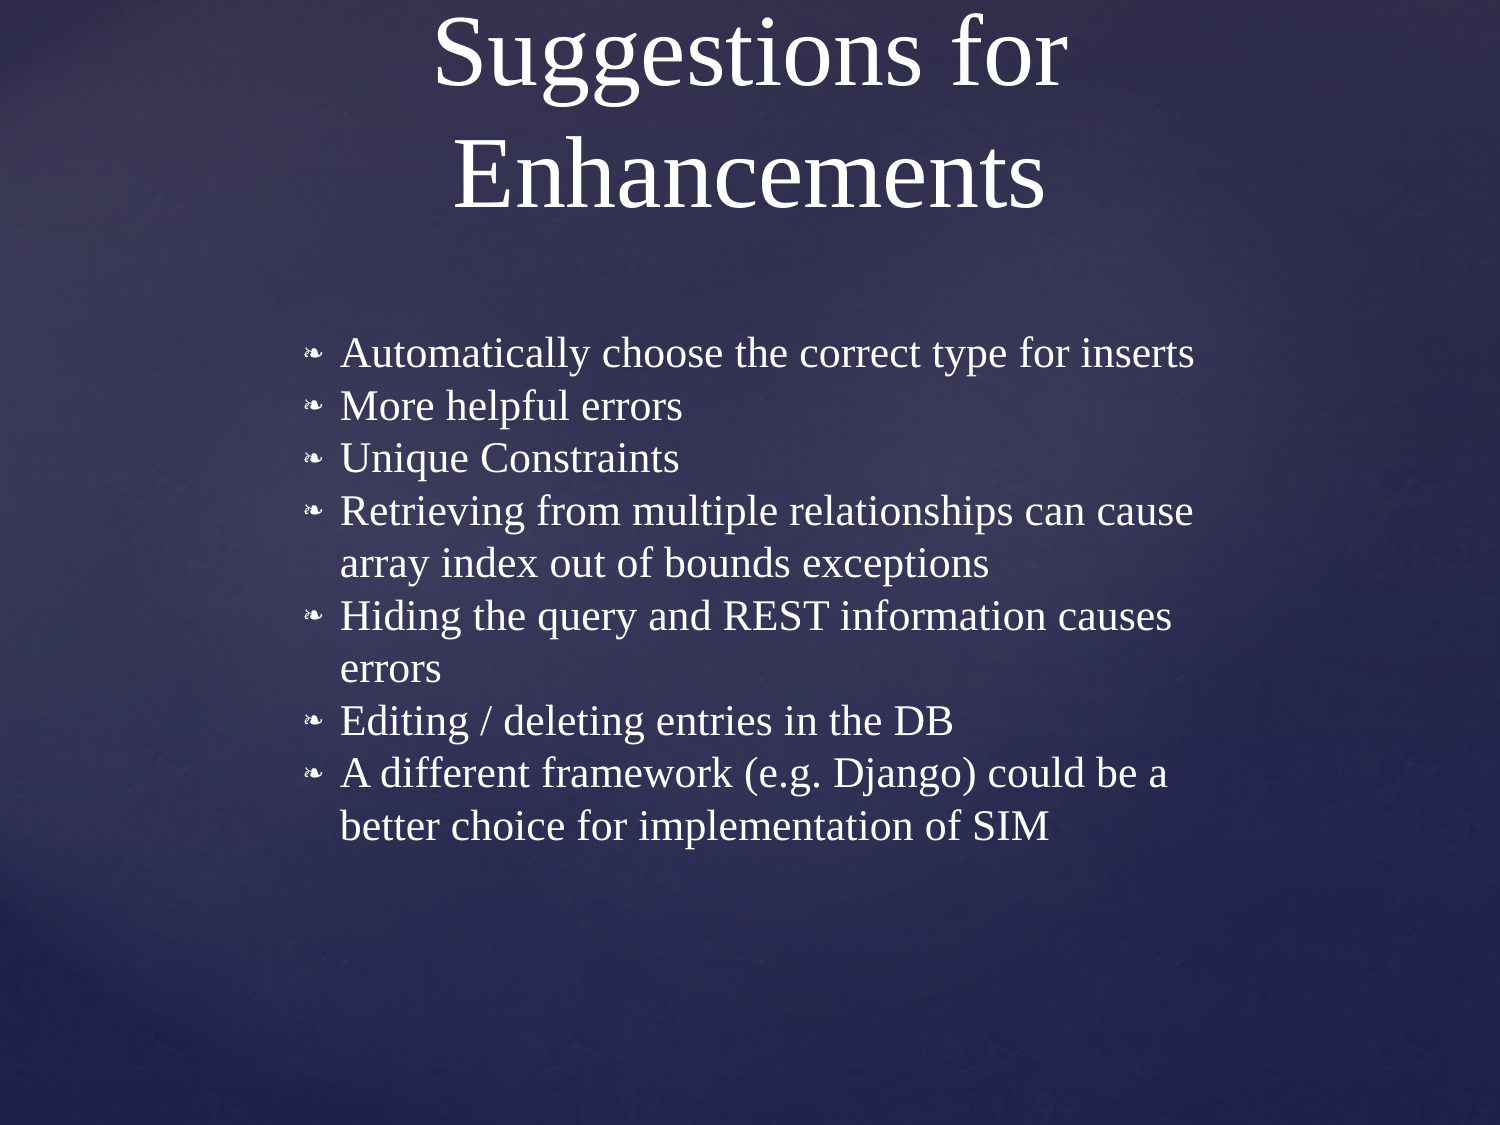

# Suggestions for Enhancements
Automatically choose the correct type for inserts
More helpful errors
Unique Constraints
Retrieving from multiple relationships can cause array index out of bounds exceptions
Hiding the query and REST information causes errors
Editing / deleting entries in the DB
A different framework (e.g. Django) could be a better choice for implementation of SIM